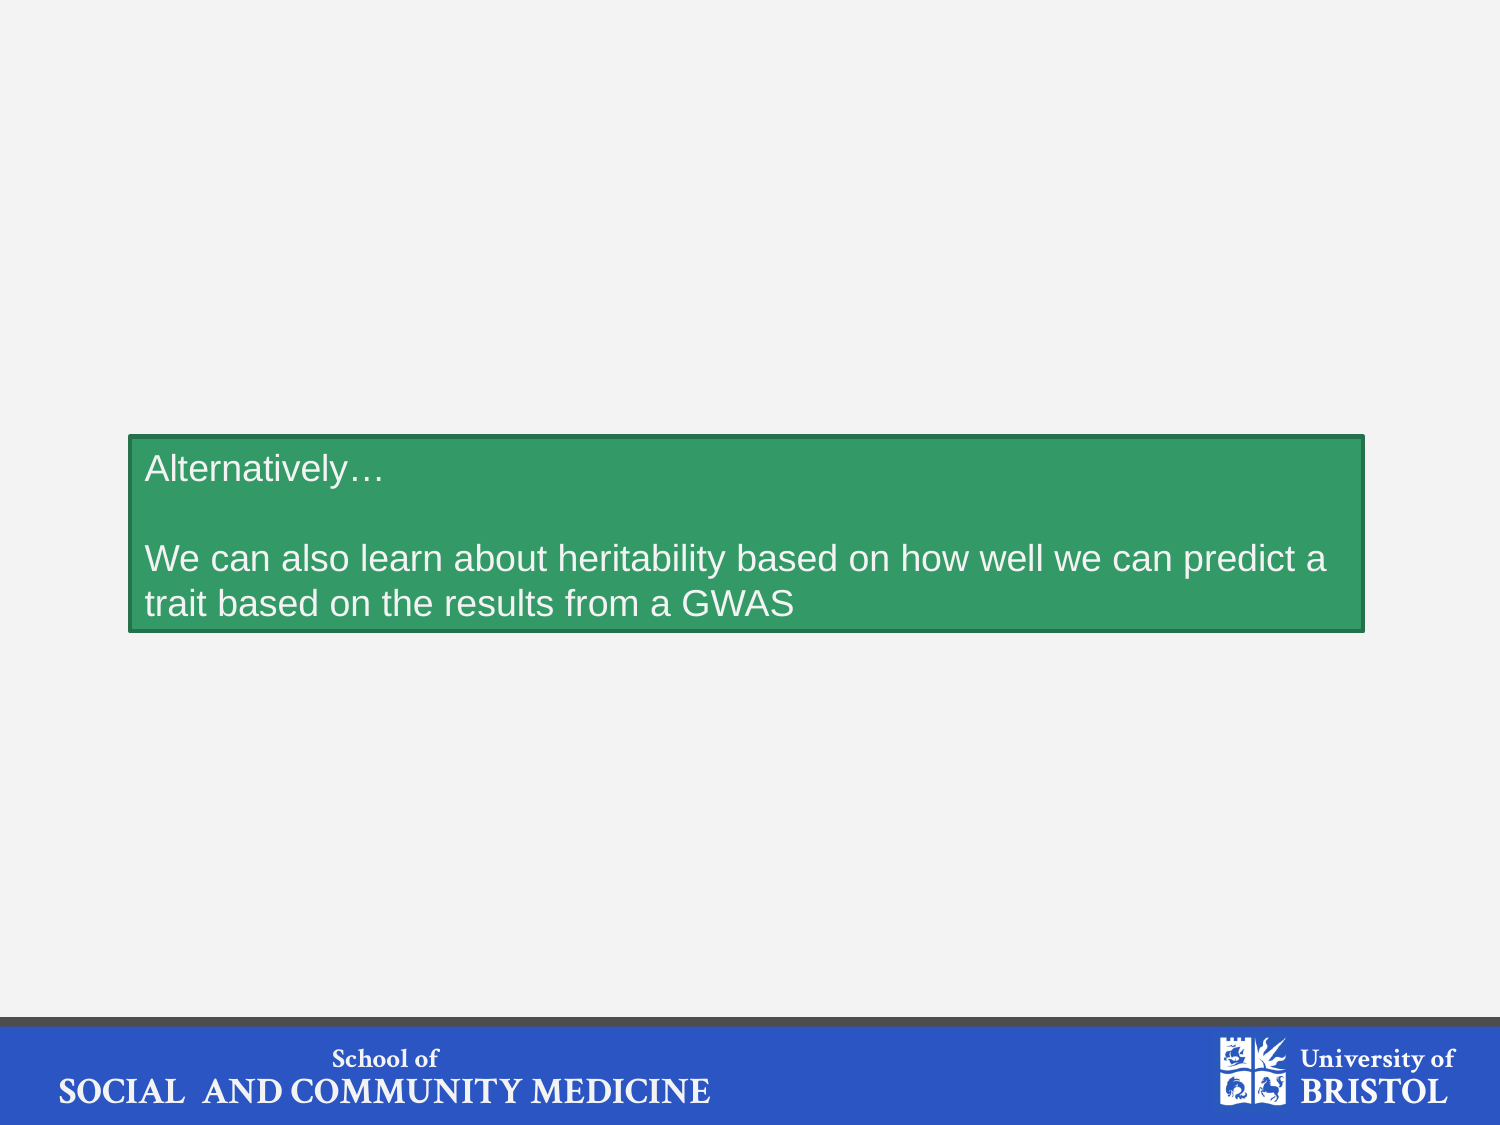

Alternatively…

We can also learn about heritability based on how well we can predict a trait based on the results from a GWAS